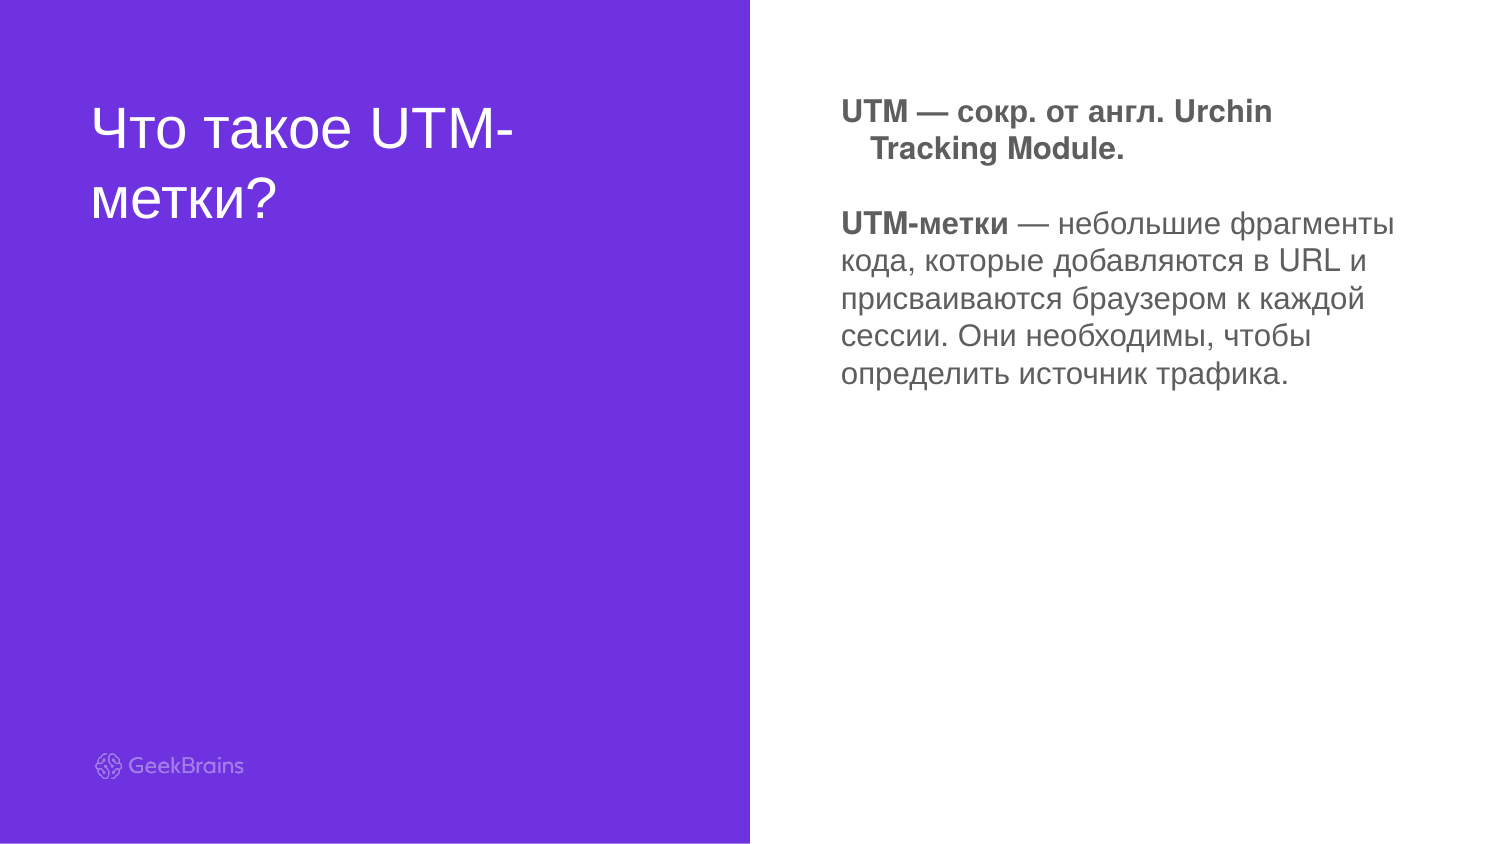

# Что такое UTM-метки?
UTM — сокр. от англ. Urchin Tracking Module.

UTM-метки — небольшие фрагменты кода, которые добавляются в URL и присваиваются браузером к каждой сессии. Они необходимы, чтобы определить источник трафика.